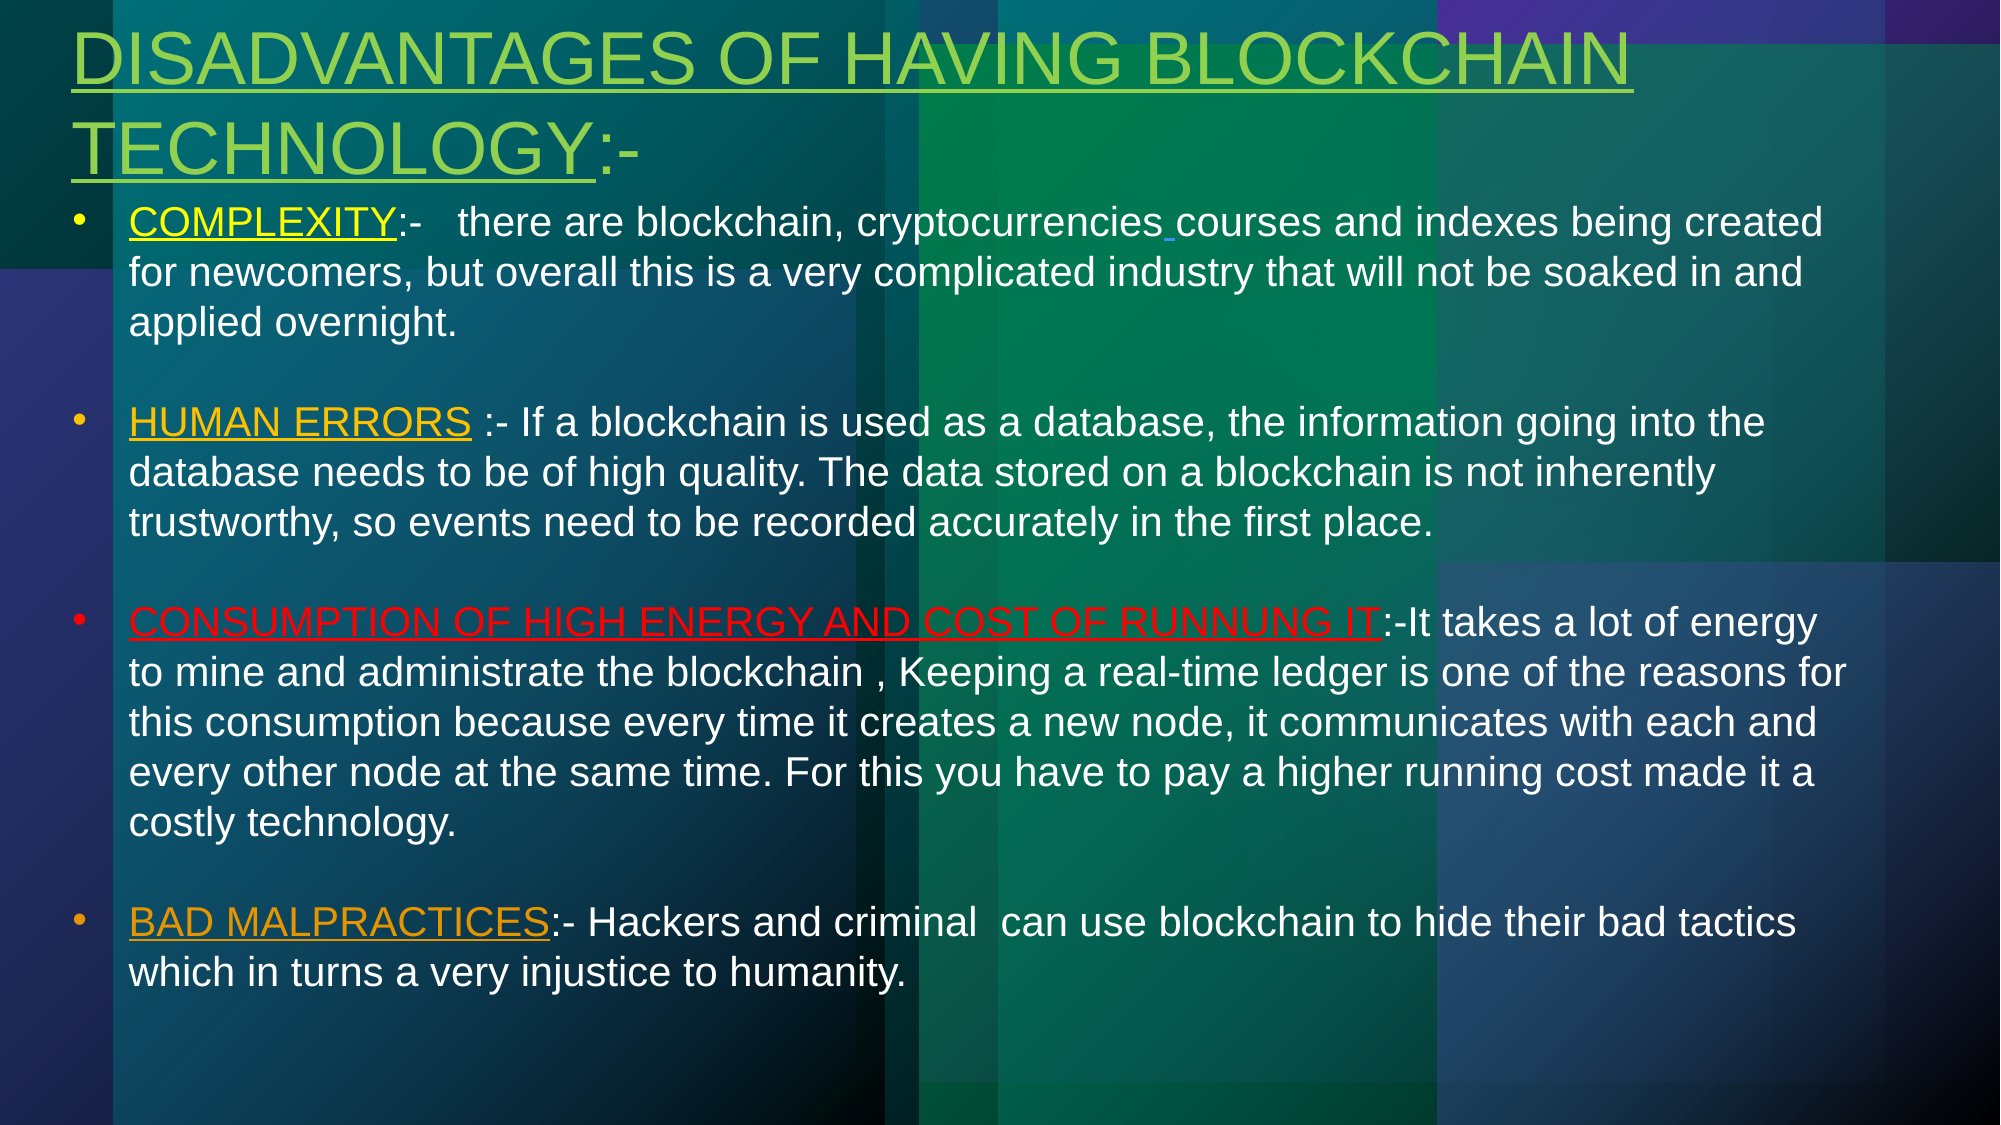

DISADVANTAGES OF HAVING BLOCKCHAIN TECHNOLOGY:-

COMPLEXITY:-   there are blockchain, cryptocurrencies courses and indexes being created for newcomers, but overall this is a very complicated industry that will not be soaked in and applied overnight.

HUMAN ERRORS :- If a blockchain is used as a database, the information going into the database needs to be of high quality. The data stored on a blockchain is not inherently trustworthy, so events need to be recorded accurately in the first place.

CONSUMPTION OF HIGH ENERGY AND COST OF RUNNUNG IT:-It takes a lot of energy to mine and administrate the blockchain , Keeping a real-time ledger is one of the reasons for this consumption because every time it creates a new node, it communicates with each and every other node at the same time. For this you have to pay a higher running cost made it a costly technology.

BAD MALPRACTICES:- Hackers and criminal  can use blockchain to hide their bad tactics which in turns a very injustice to humanity.